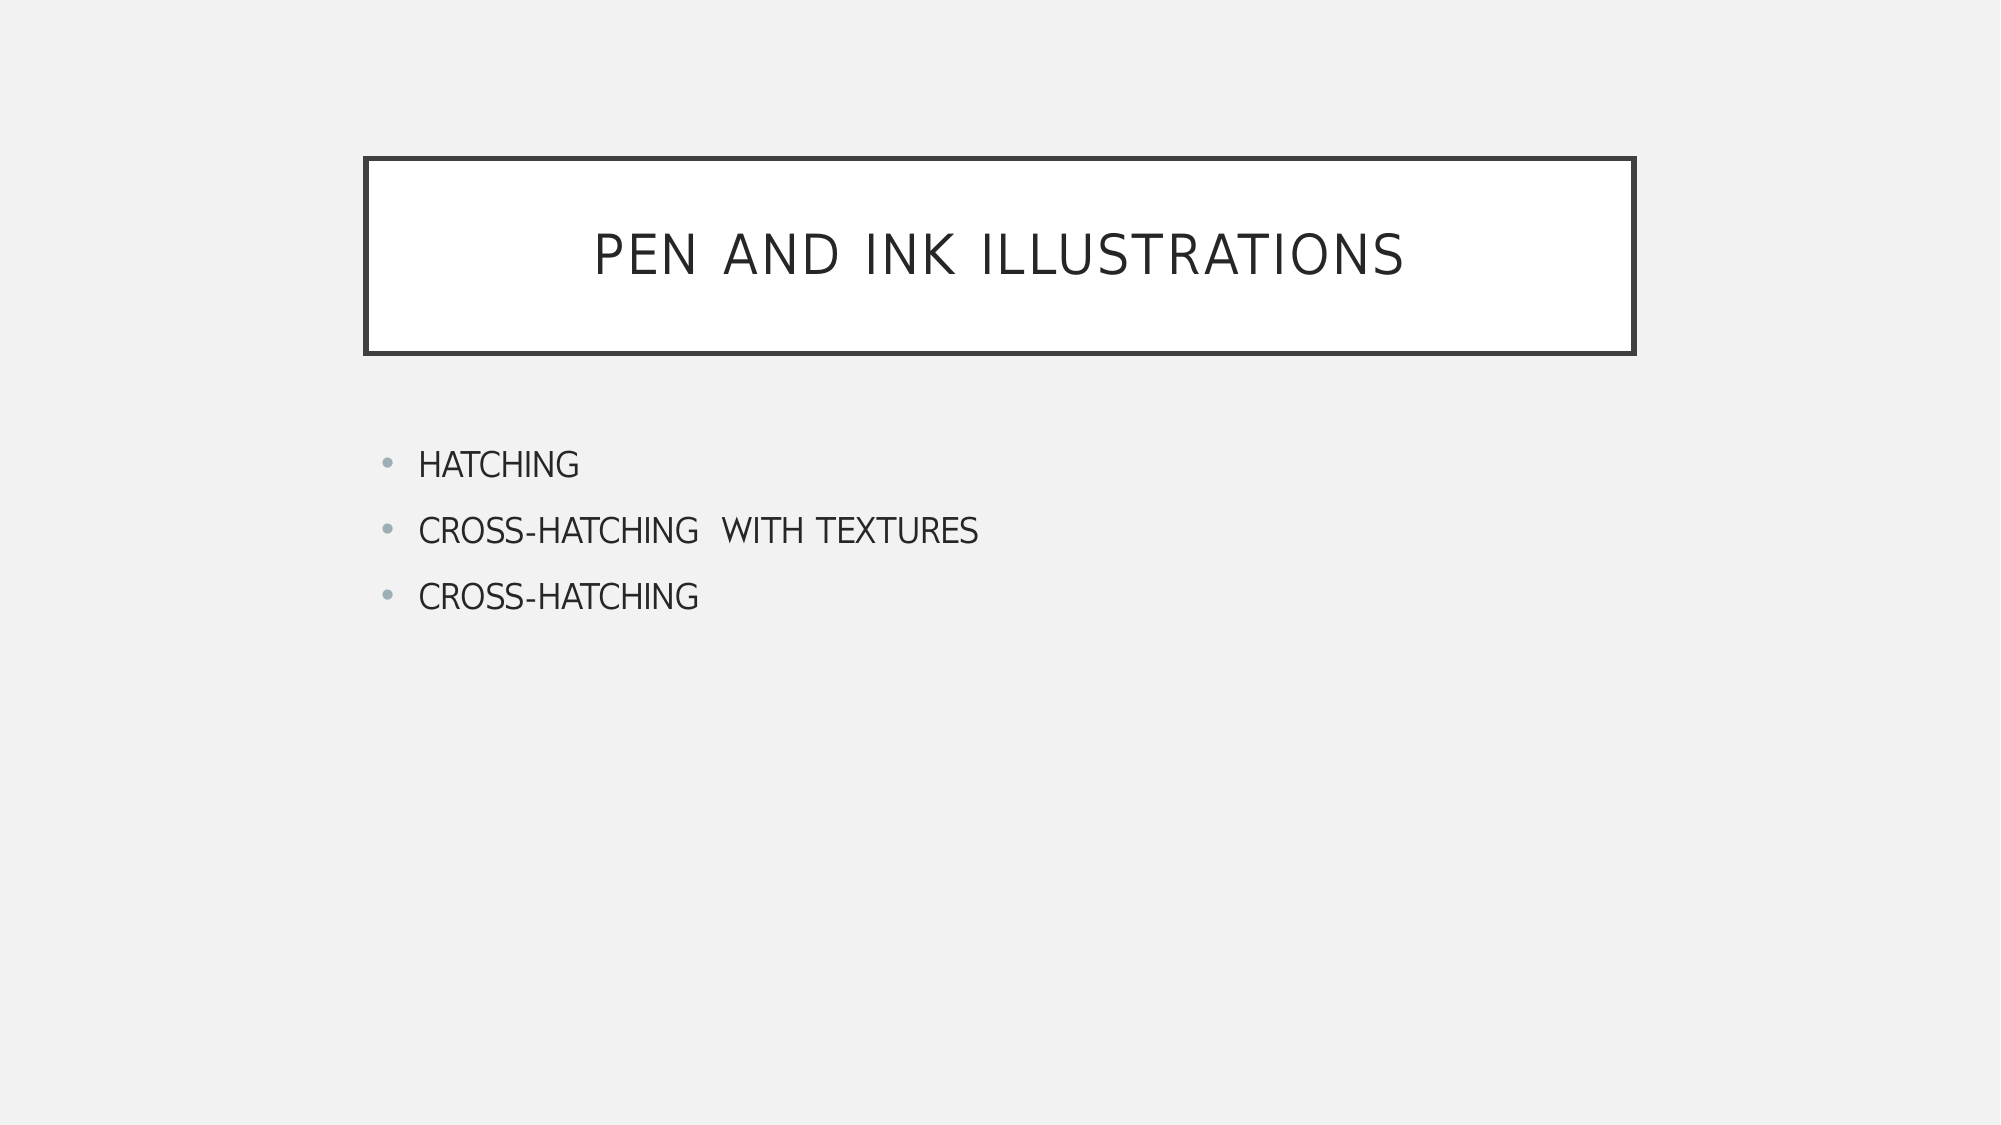

# PEN AND INK ILLUSTRATIONS
HATCHING
CROSS-HATCHING  WITH TEXTURES
CROSS-HATCHING